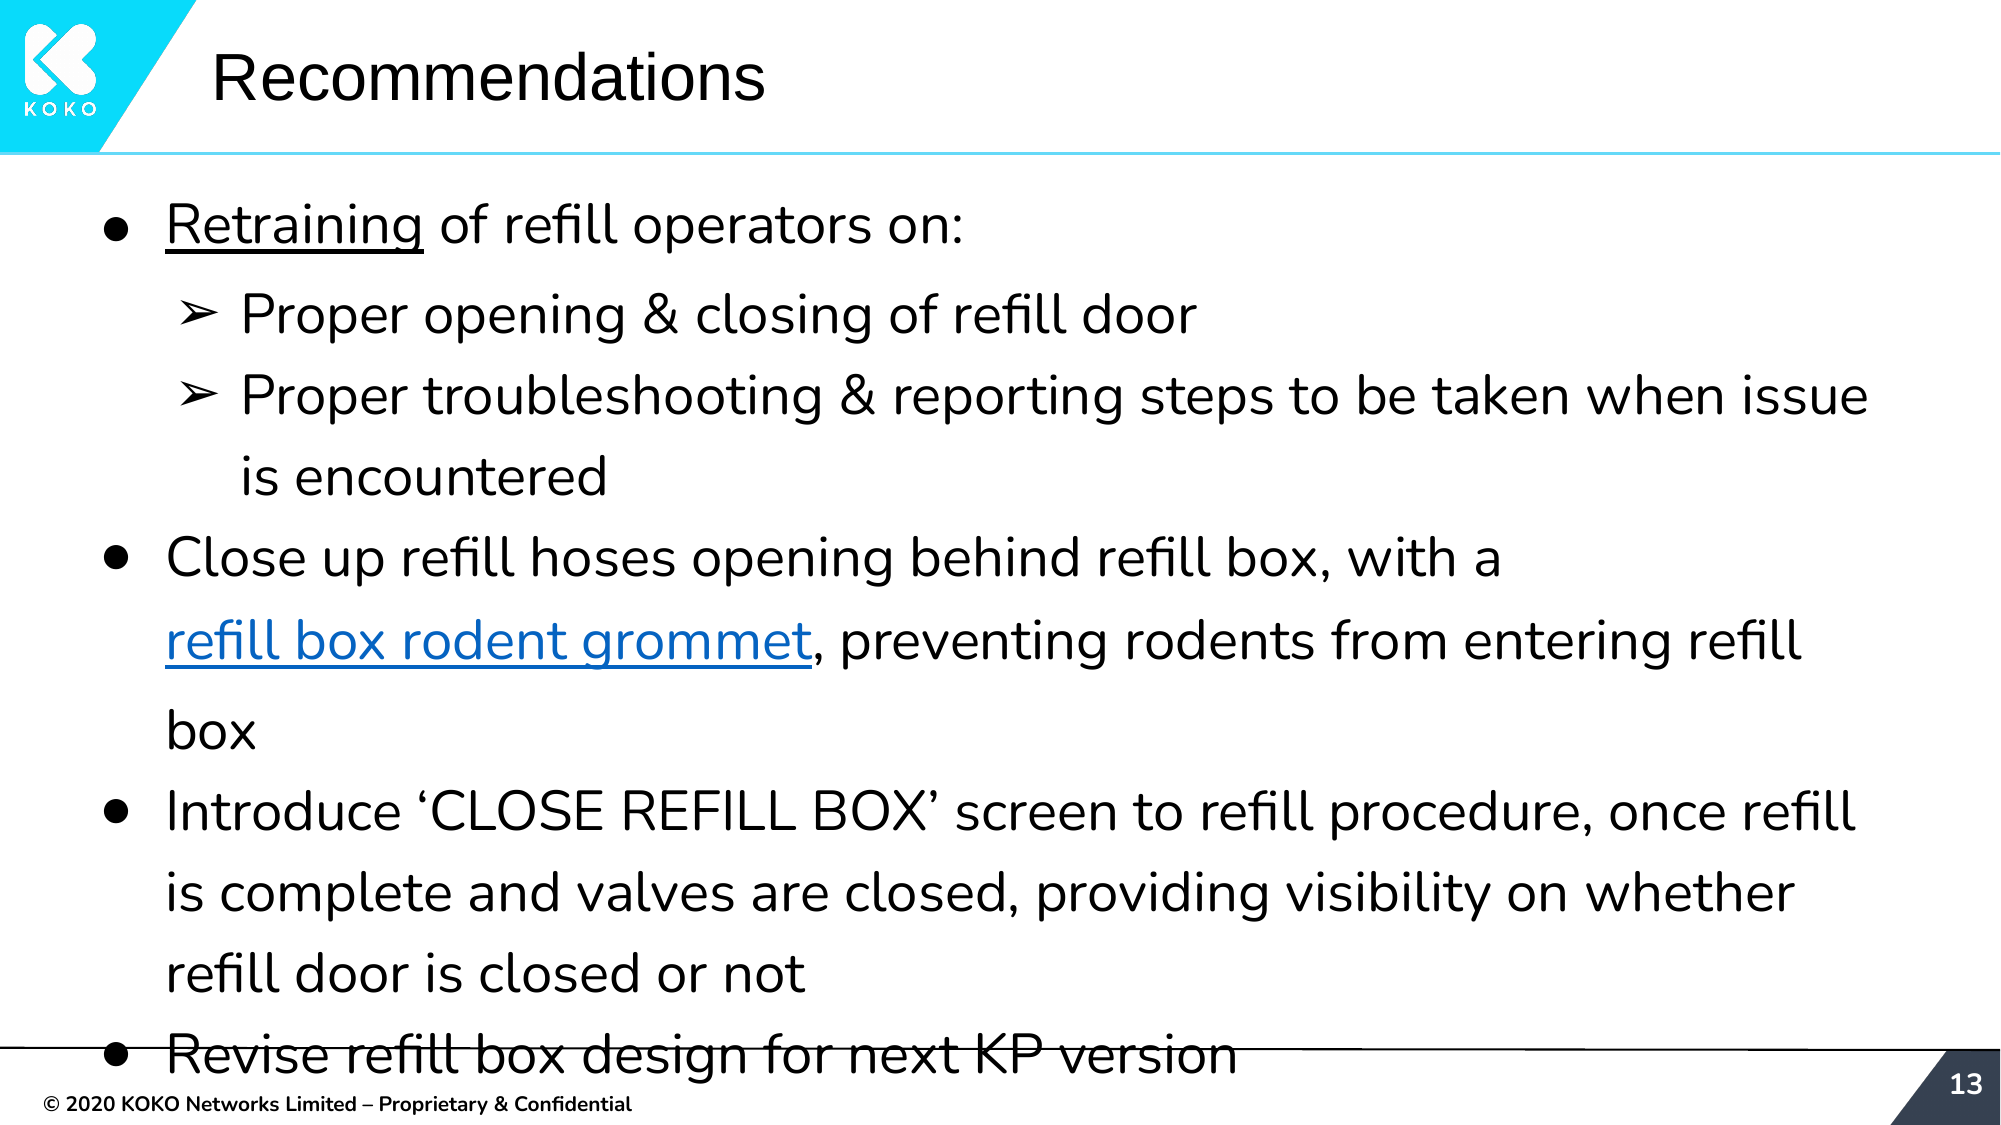

# Recommendations
Retraining of refill operators on:
Proper opening & closing of refill door
Proper troubleshooting & reporting steps to be taken when issue is encountered
Close up refill hoses opening behind refill box, with a refill box rodent grommet, preventing rodents from entering refill box
Introduce ‘CLOSE REFILL BOX’ screen to refill procedure, once refill is complete and valves are closed, providing visibility on whether refill door is closed or not
Revise refill box design for next KP version
13